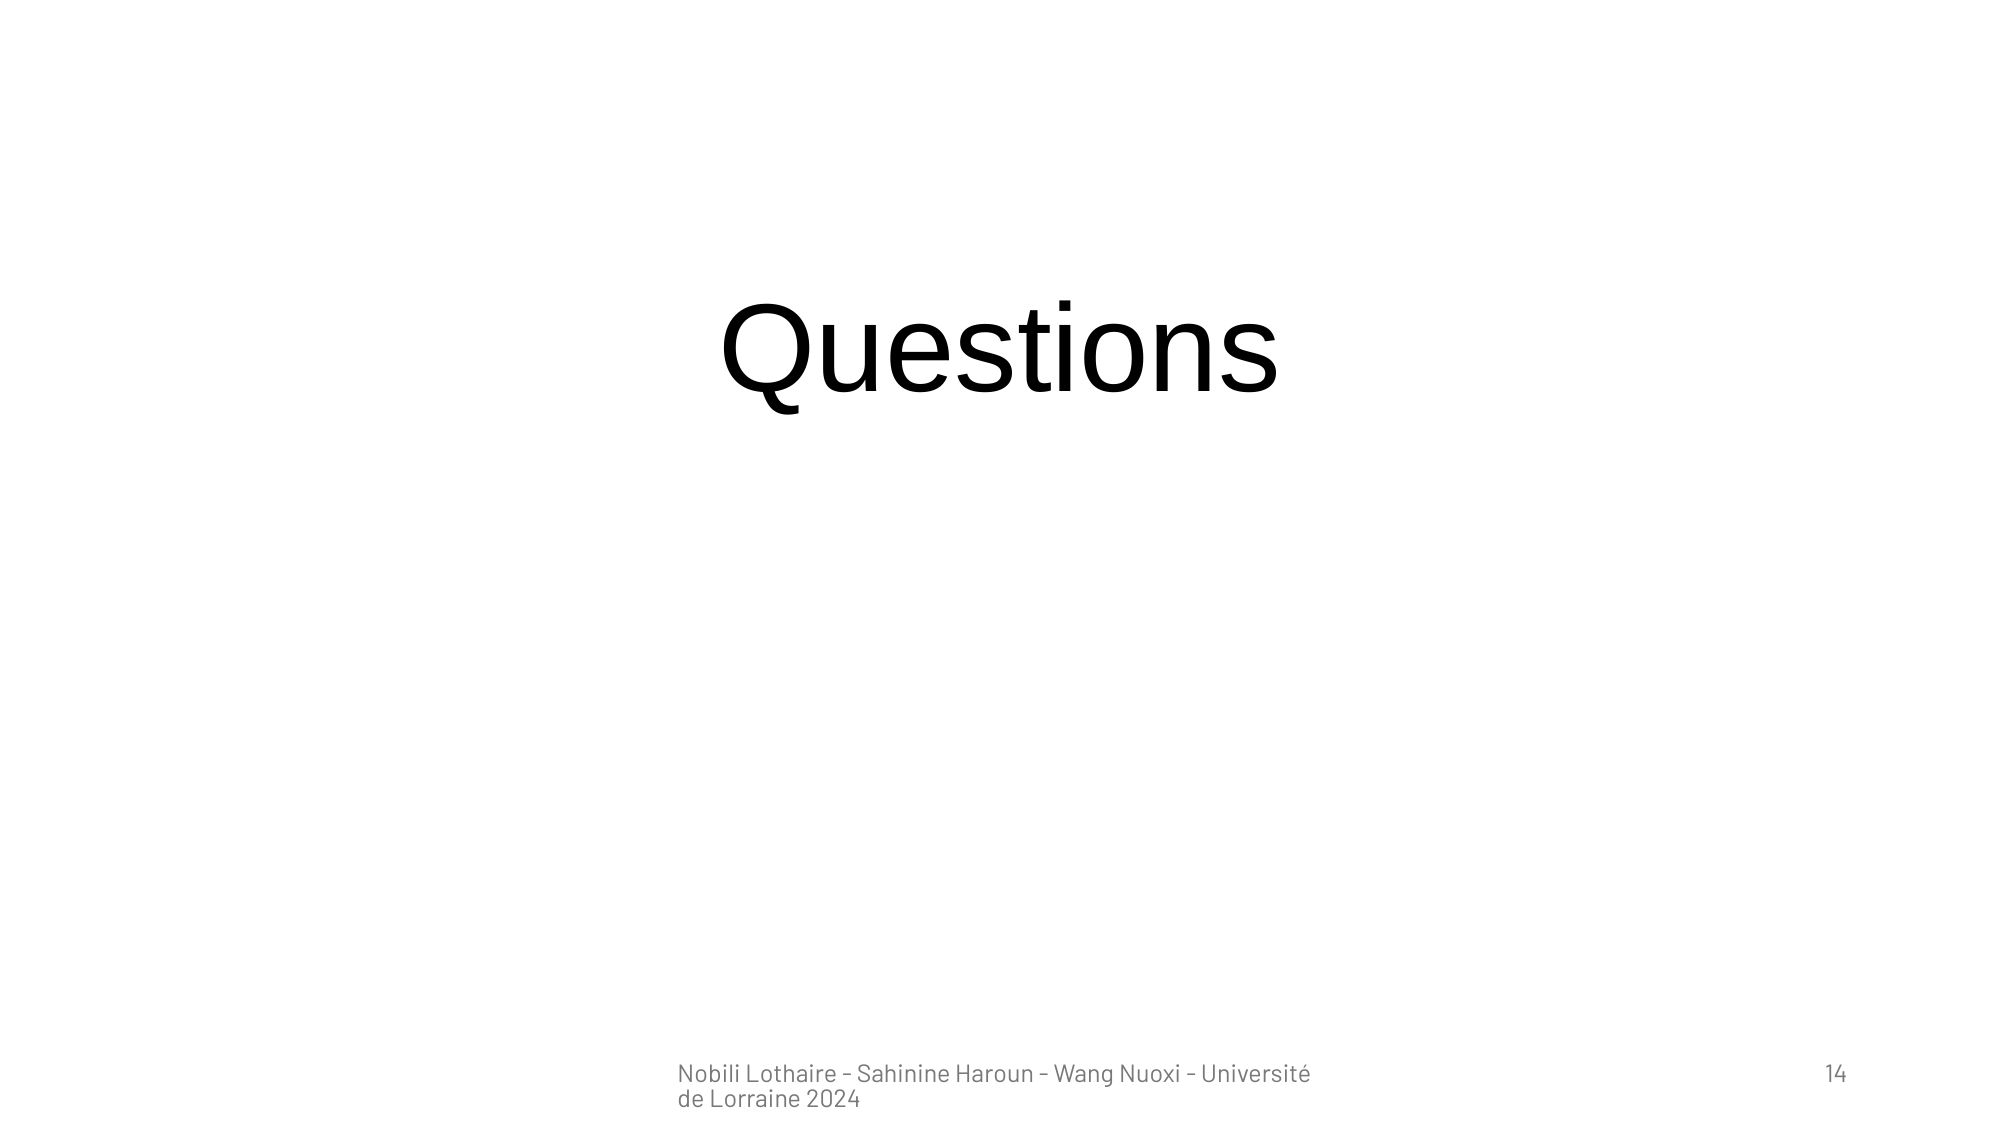

# Questions
Nobili Lothaire - Sahinine Haroun - Wang Nuoxi - Université de Lorraine 2024
14